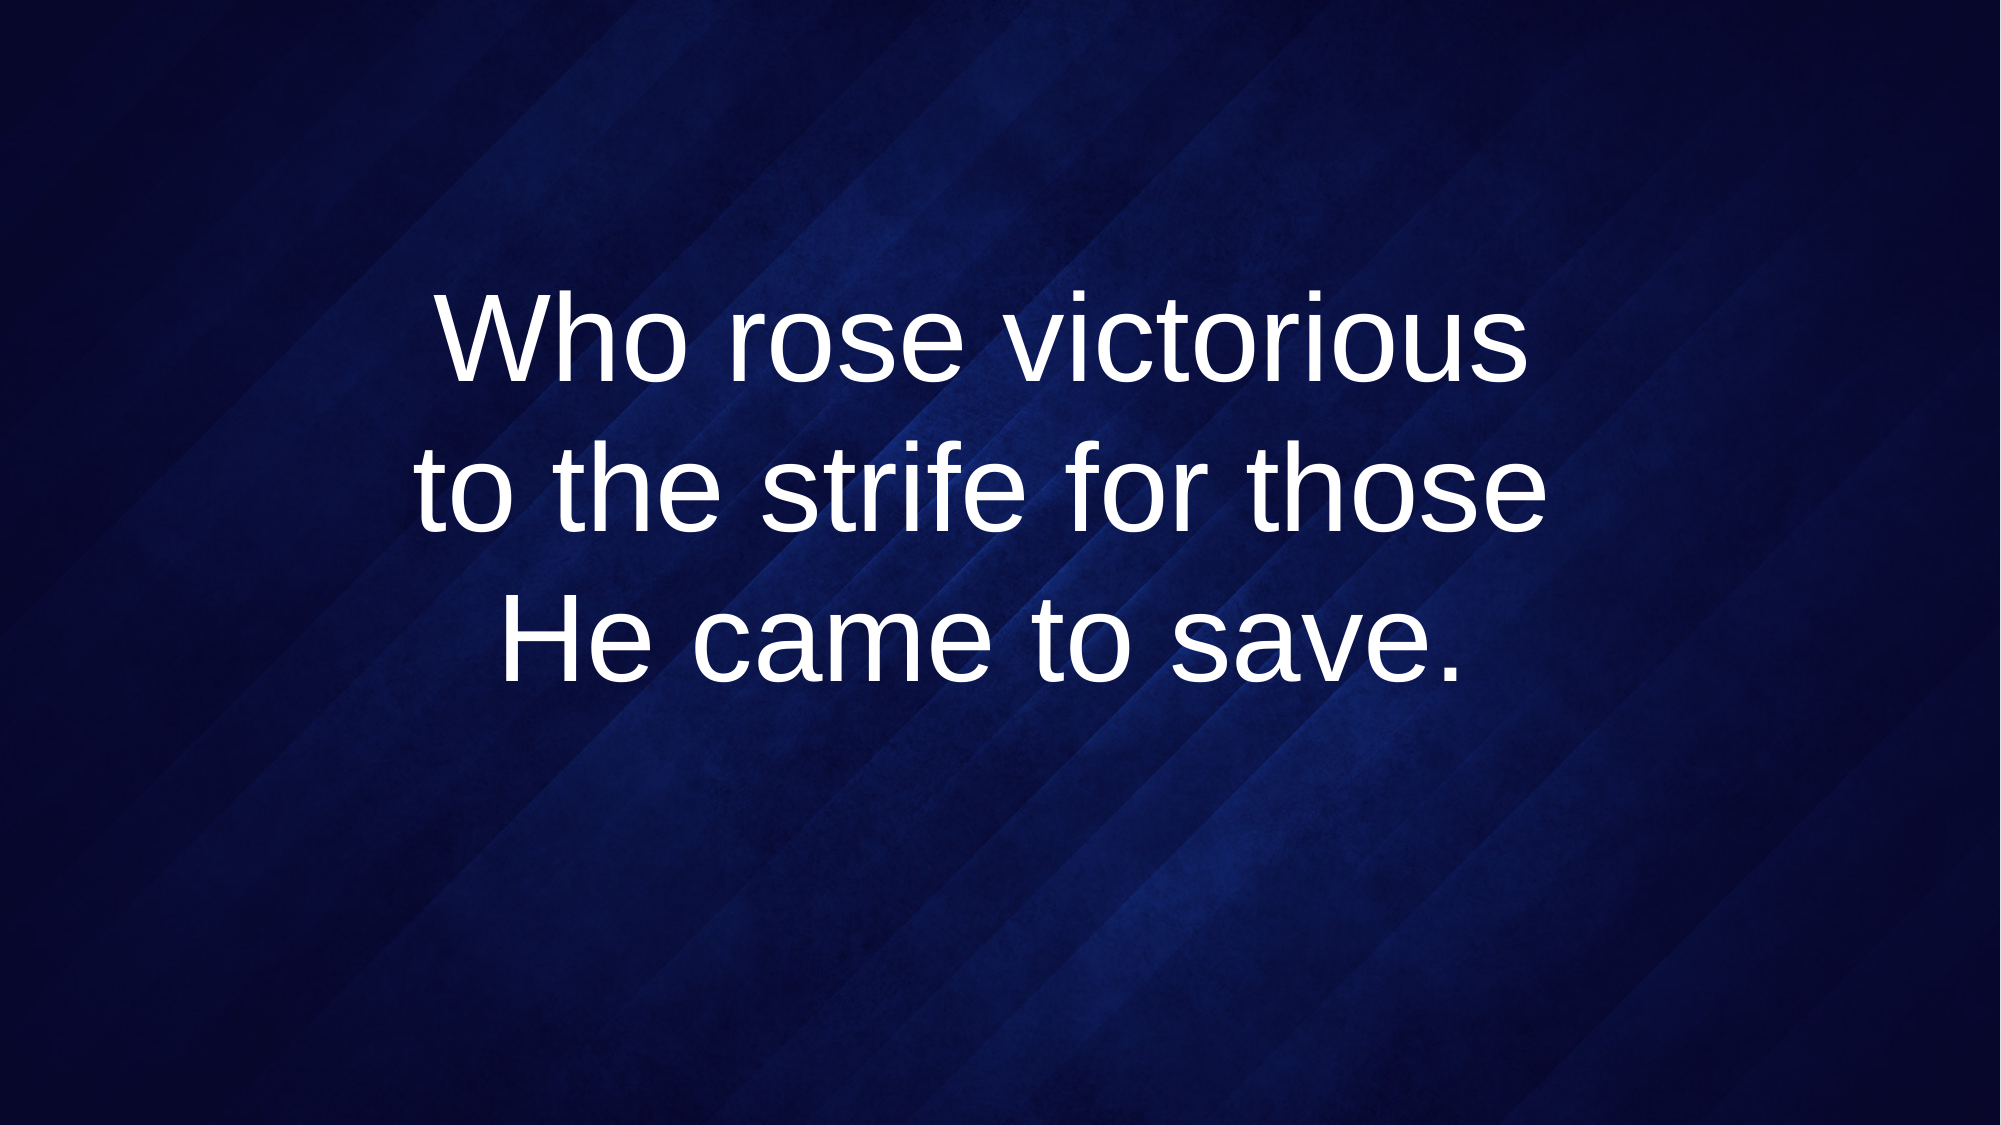

# Who rose victorious to the strife for those He came to save.